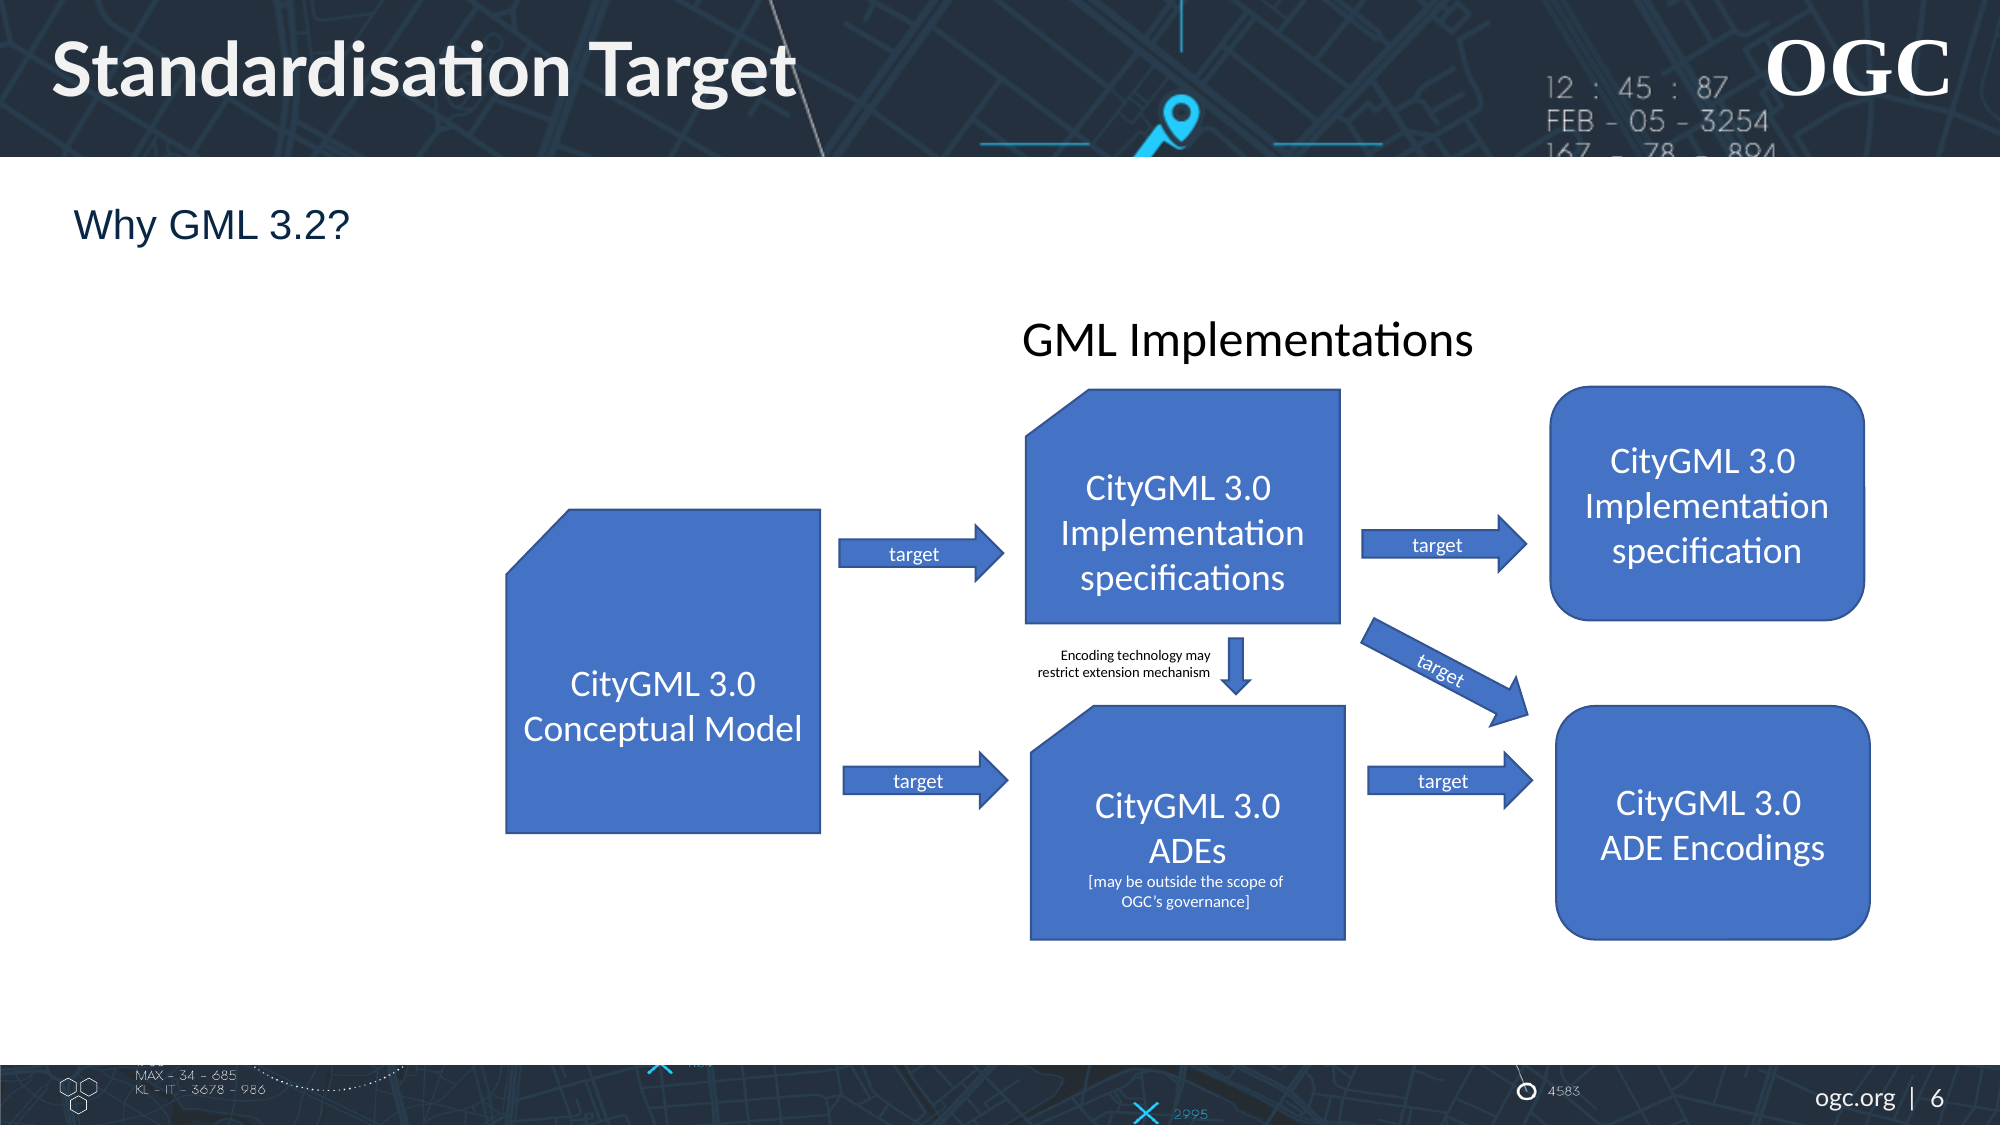

# Standardisation Target
Why GML 3.2?
GML Implementations
CityGML 3.0
Implementation specification
CityGML 3.0
Implementation specifications
CityGML 3.0
Conceptual Model
target
target
Encoding technology may restrict extension mechanism
target

CityGML 3.0
ADEs
[may be outside the scope of
OGC’s governance]
CityGML 3.0
ADE Encodings
target
target
6